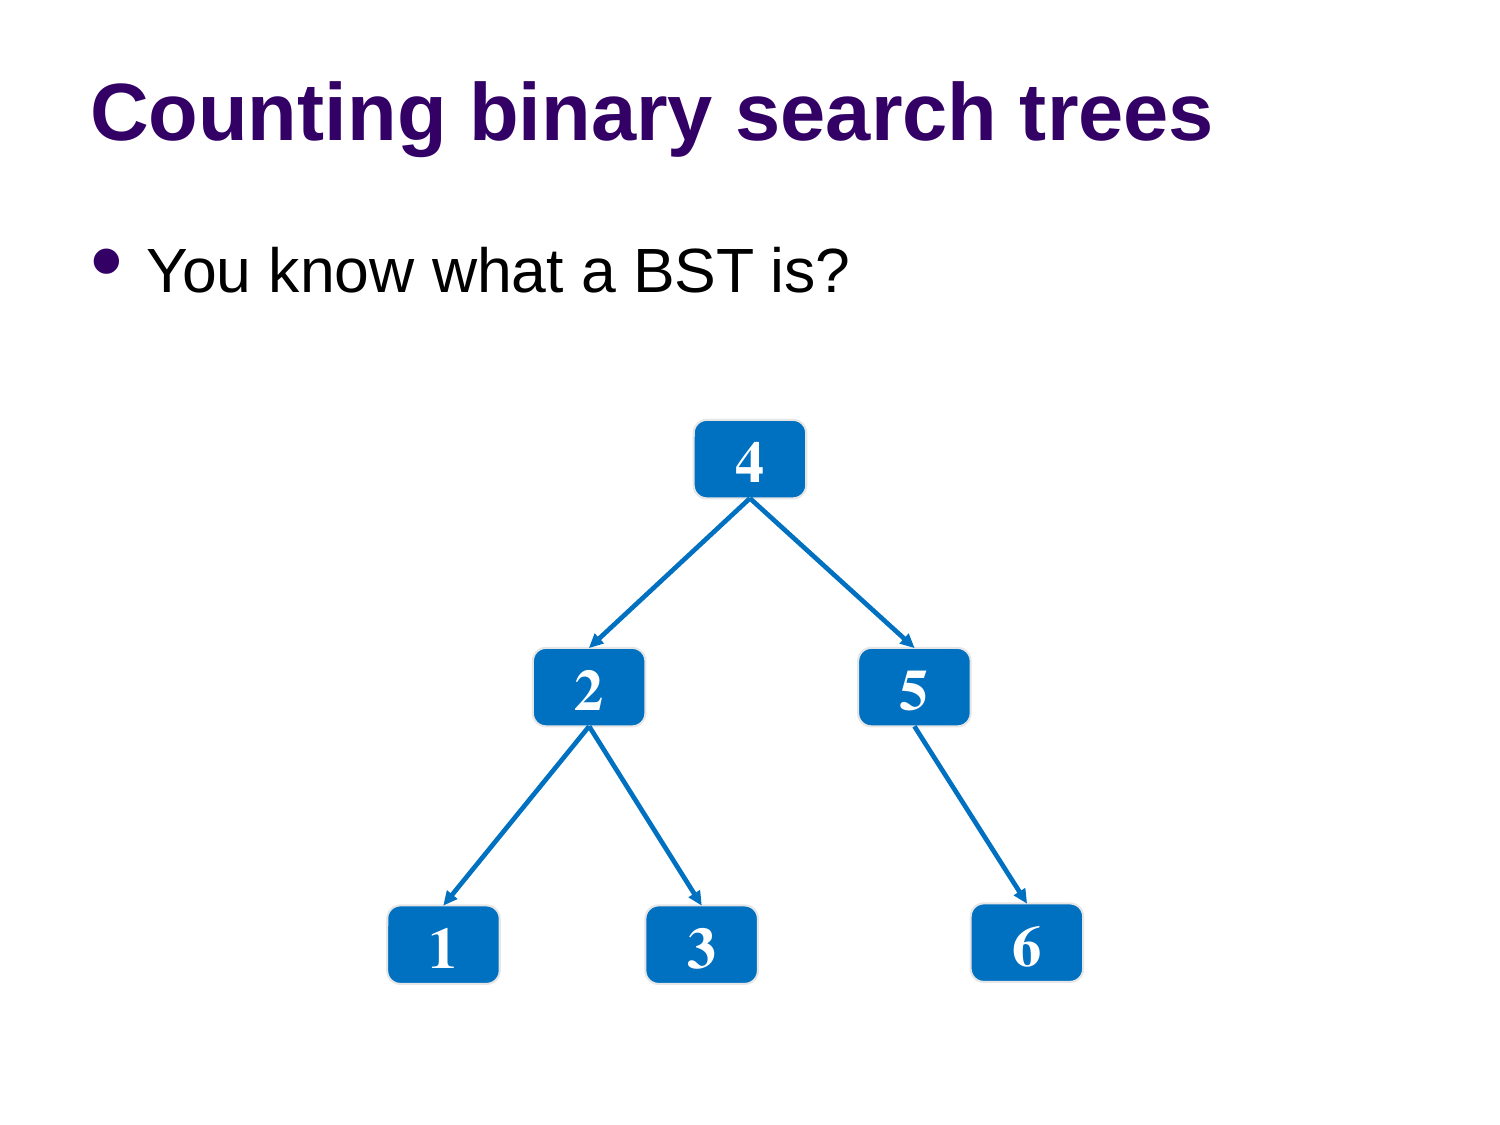

# Counting binary search trees
You know what a BST is?
4
2
5
6
1
3